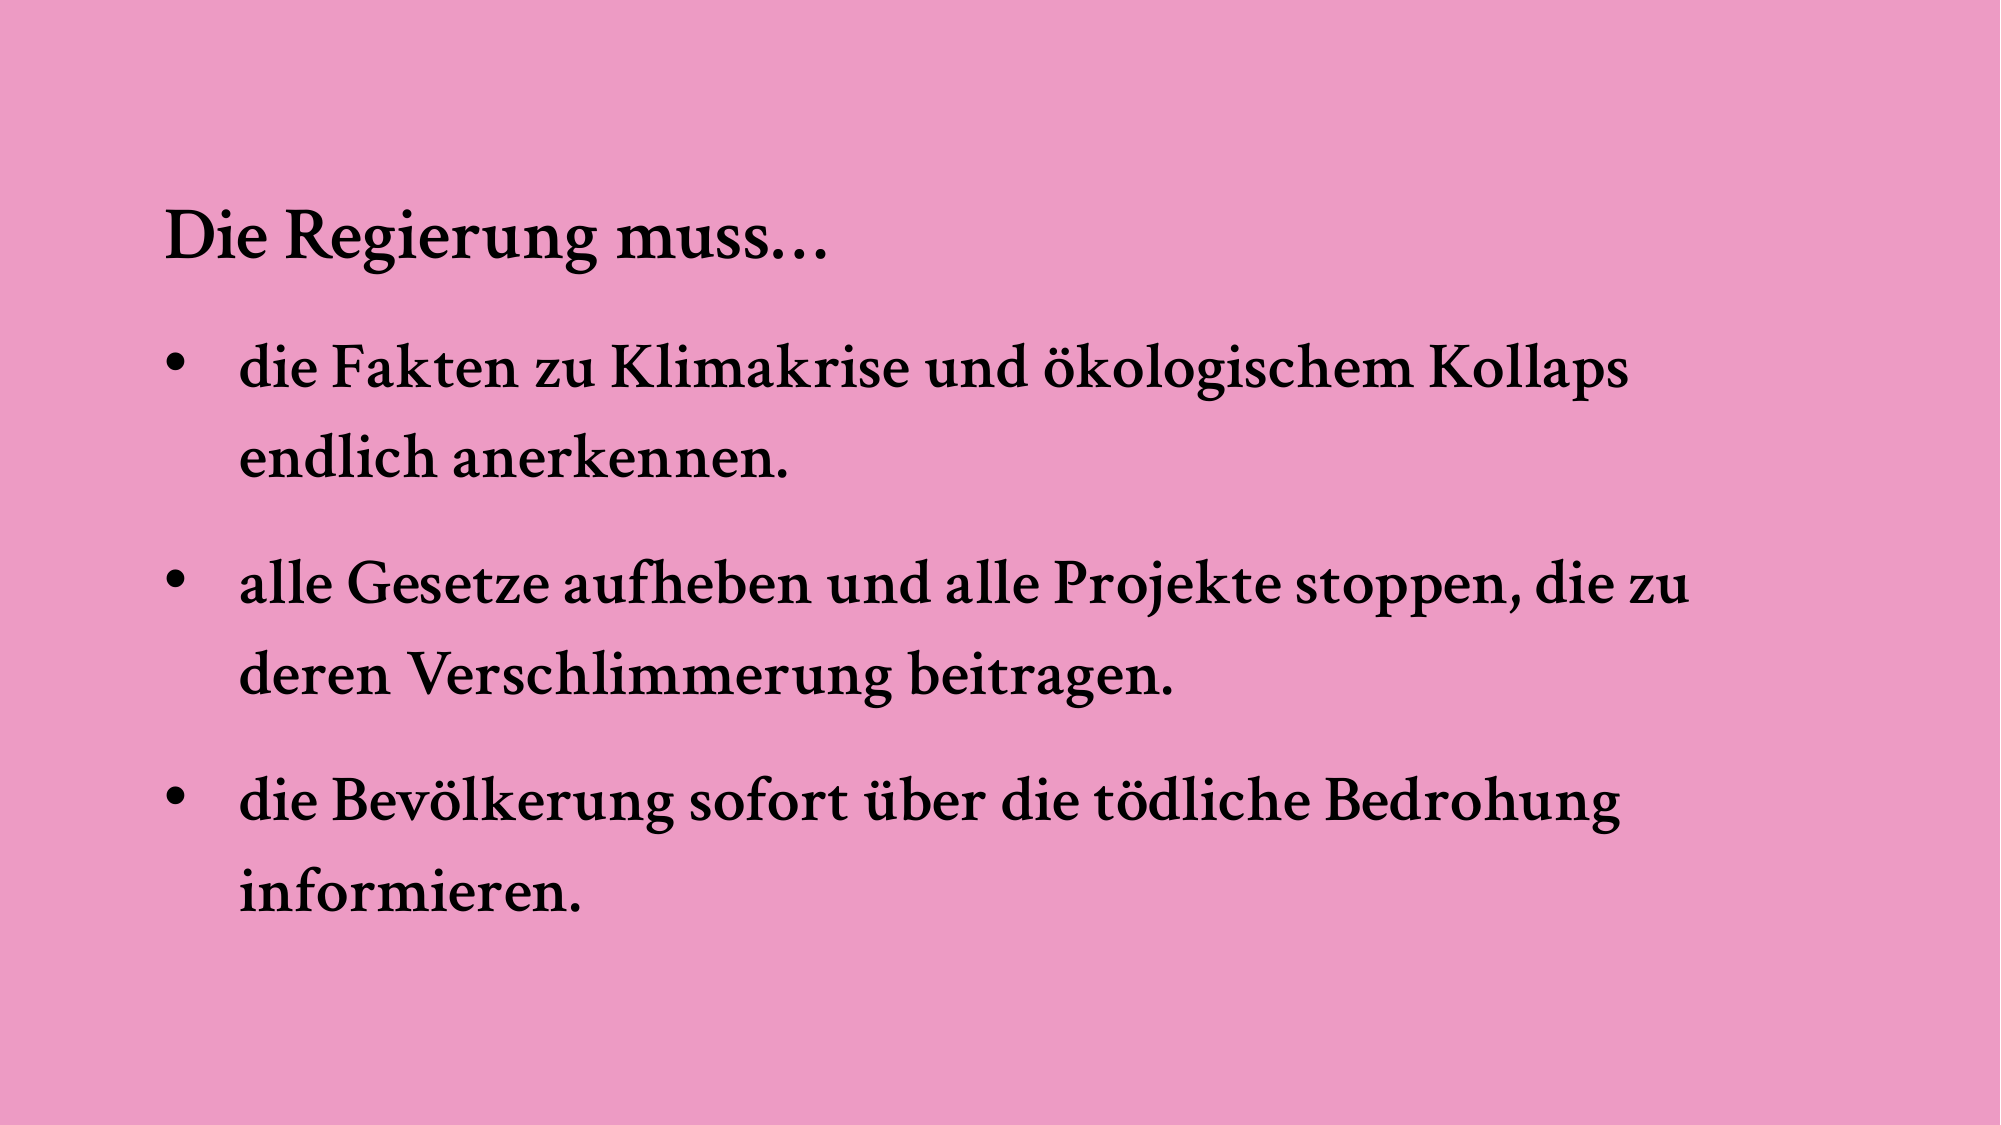

Die Regierung muss…
die Fakten zu Klimakrise und ökologischem Kollaps endlich anerkennen.
alle Gesetze aufheben und alle Projekte stoppen, die zu deren Verschlimmerung beitragen.
die Bevölkerung sofort über die tödliche Bedrohung     informieren.